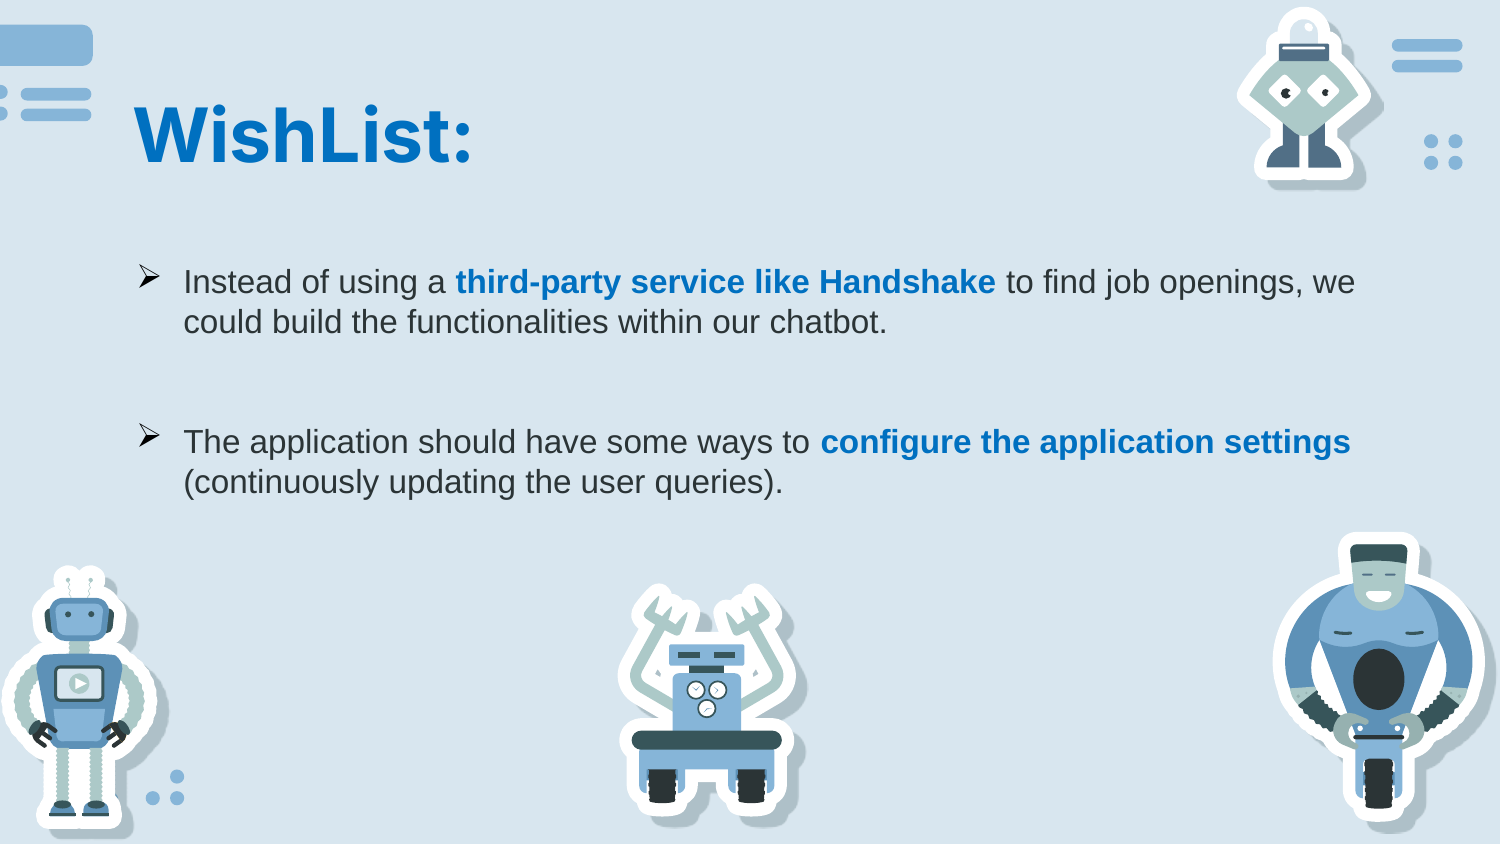

# WishList:
Instead of using a third-party service like Handshake to find job openings, we could build the functionalities within our chatbot.

The application should have some ways to configure the application settings (continuously updating the user queries).